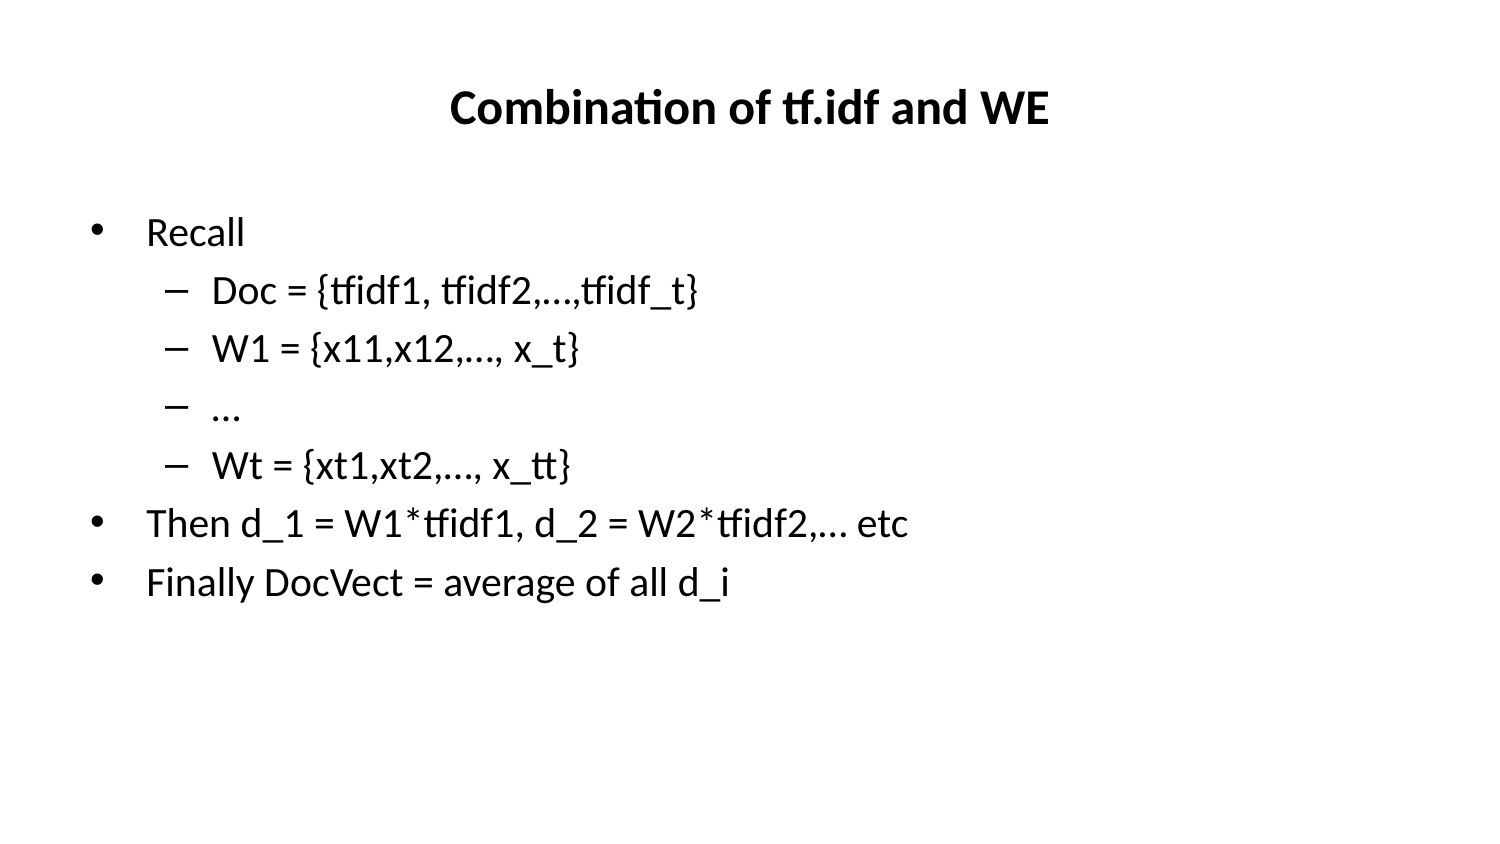

# Combination of tf.idf and WE
Recall
Doc = {tfidf1, tfidf2,…,tfidf_t}
W1 = {x11,x12,…, x_t}
…
Wt = {xt1,xt2,…, x_tt}
Then d_1 = W1*tfidf1, d_2 = W2*tfidf2,… etc
Finally DocVect = average of all d_i